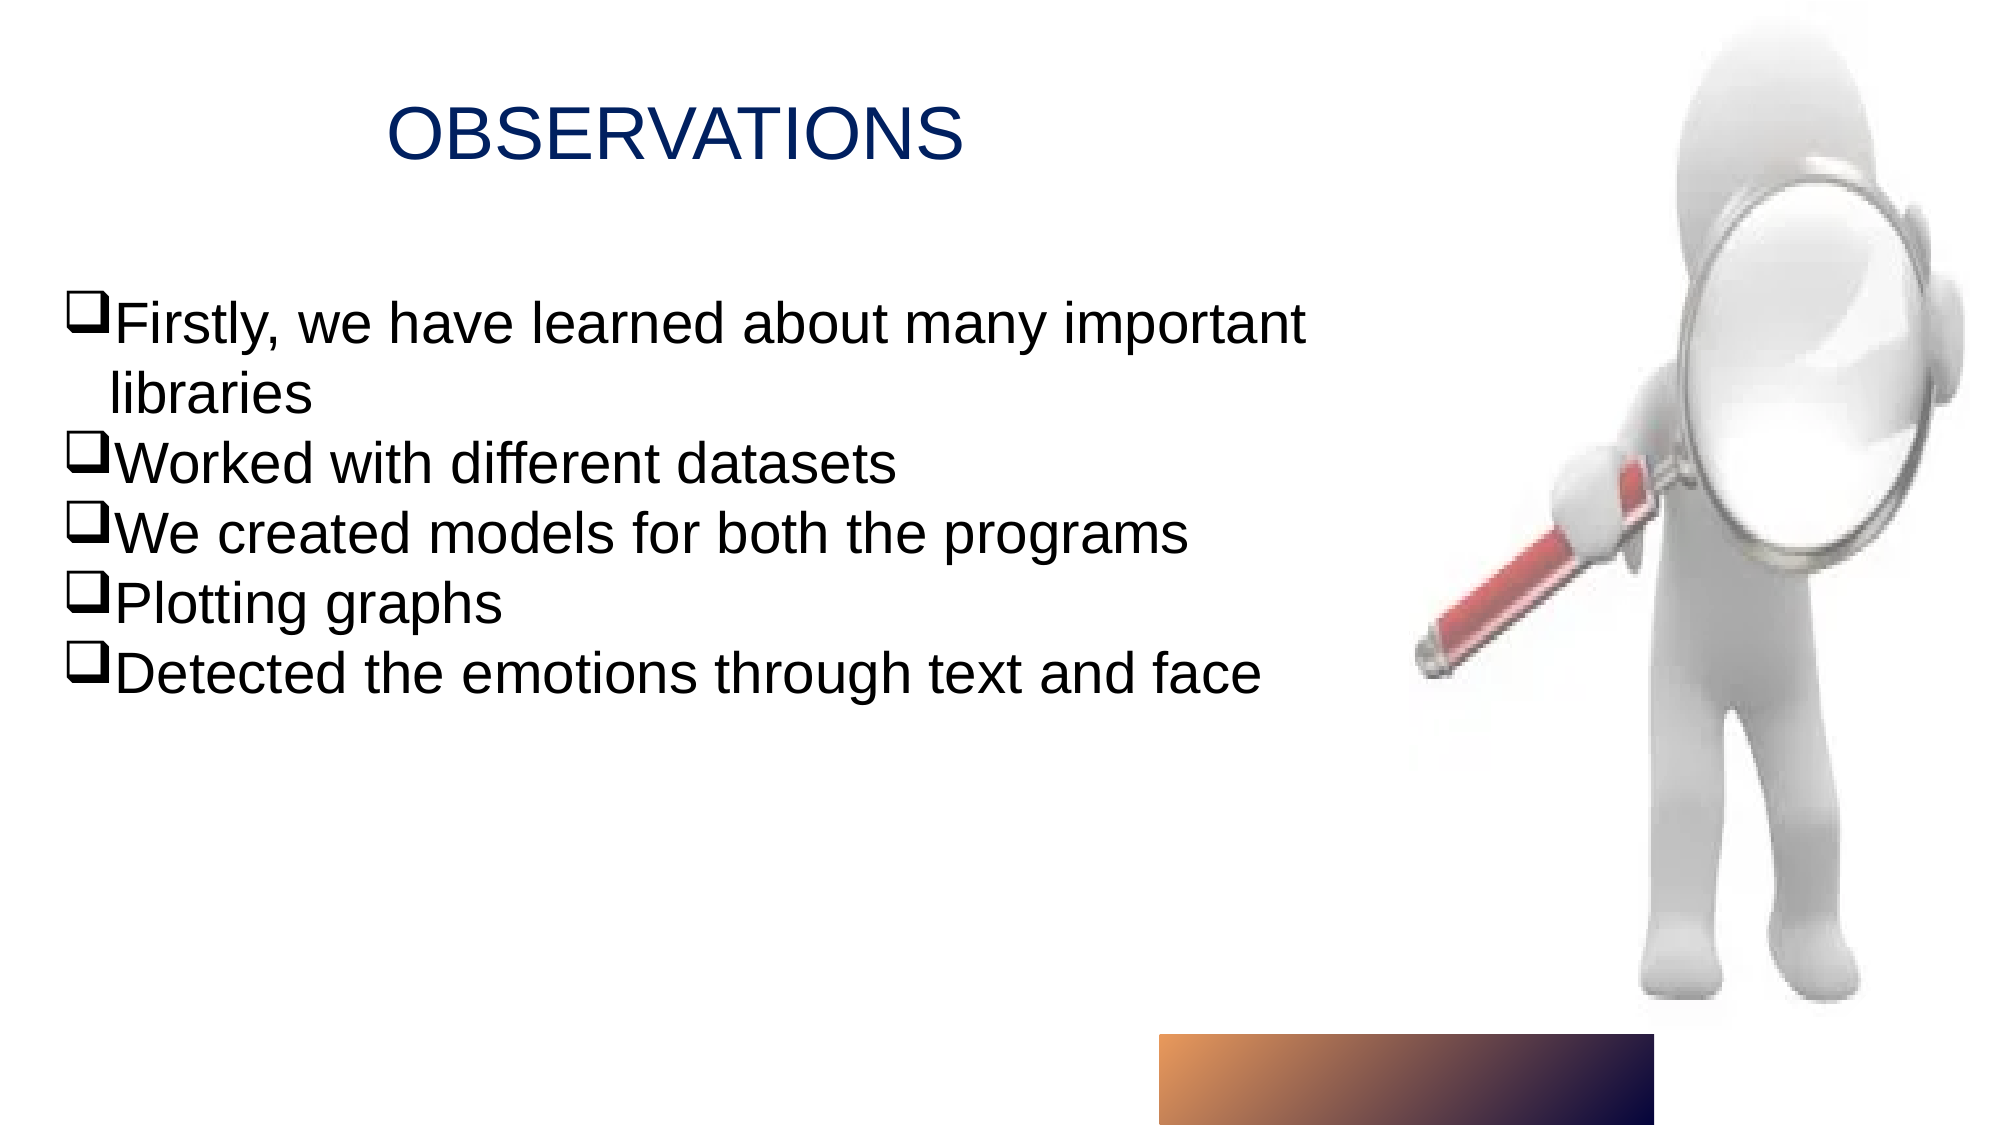

OBSERVATIONS

Firstly, we have learned about many important libraries
Worked with different datasets
We created models for both the programs
Plotting graphs
Detected the emotions through text and face